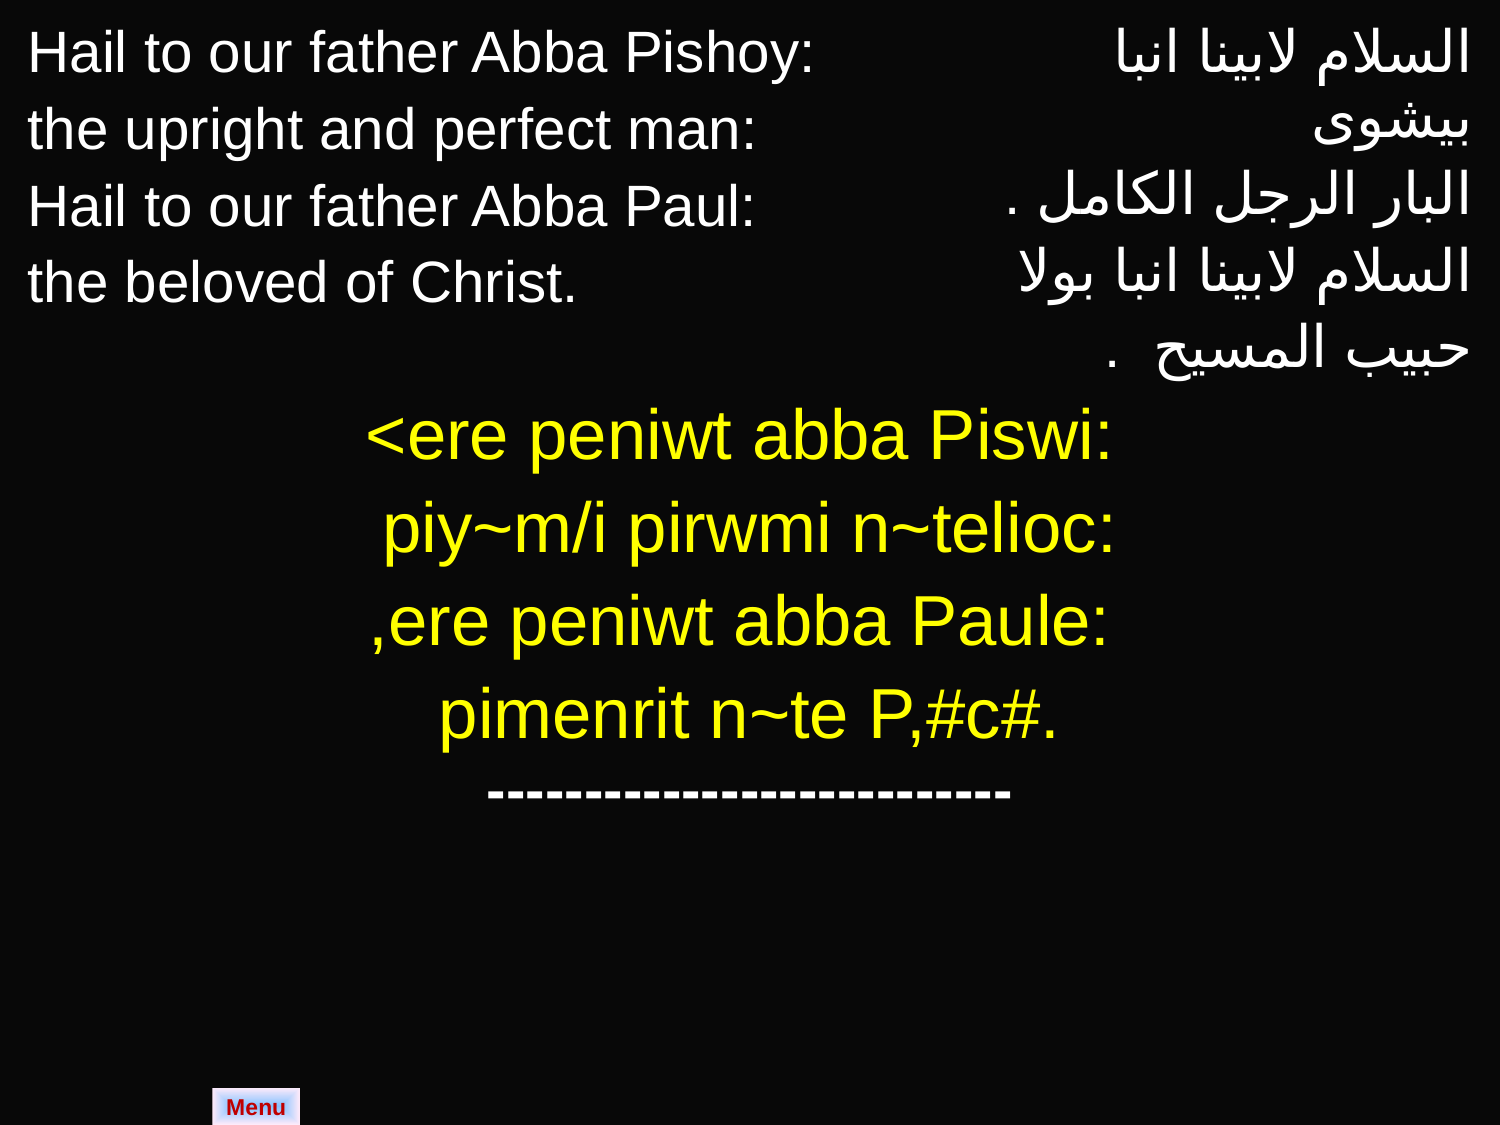

| Hail to our father Abba Pishoy: the upright and perfect man: Hail to our father Abba Paul: the beloved of Christ. | السلام لابينا انبا بيشوى البار الرجل الكامل . السلام لابينا انبا بولا حبيب المسيح . |
| --- | --- |
| <ere peniwt abba Piswi: piy~m/i pirwmi n~telioc: ,ere peniwt abba Paule: pimenrit n~te P,#c#. |  |
| --------------------------- |  |
Menu